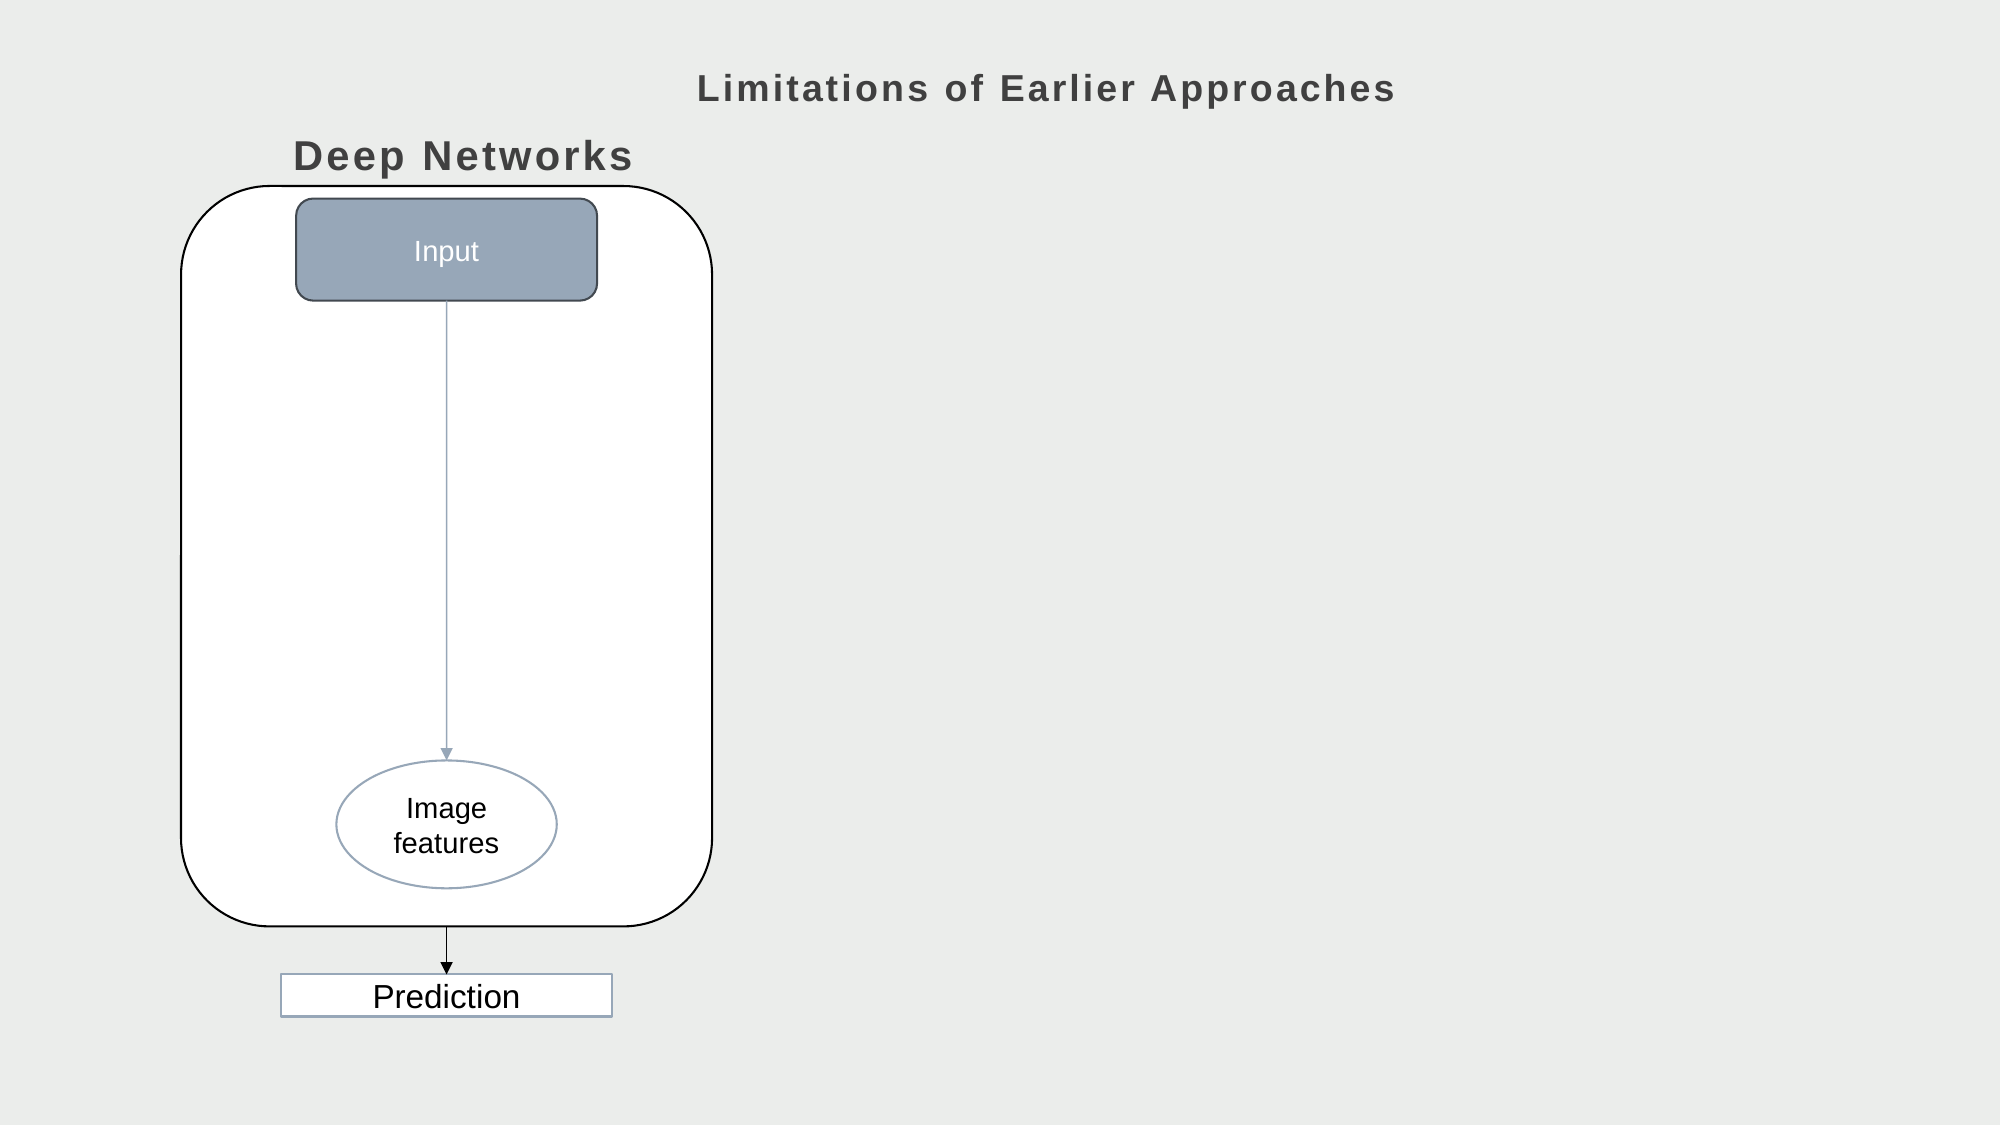

Limitations of Earlier Approaches
Deep Networks

Input
Image features
Prediction